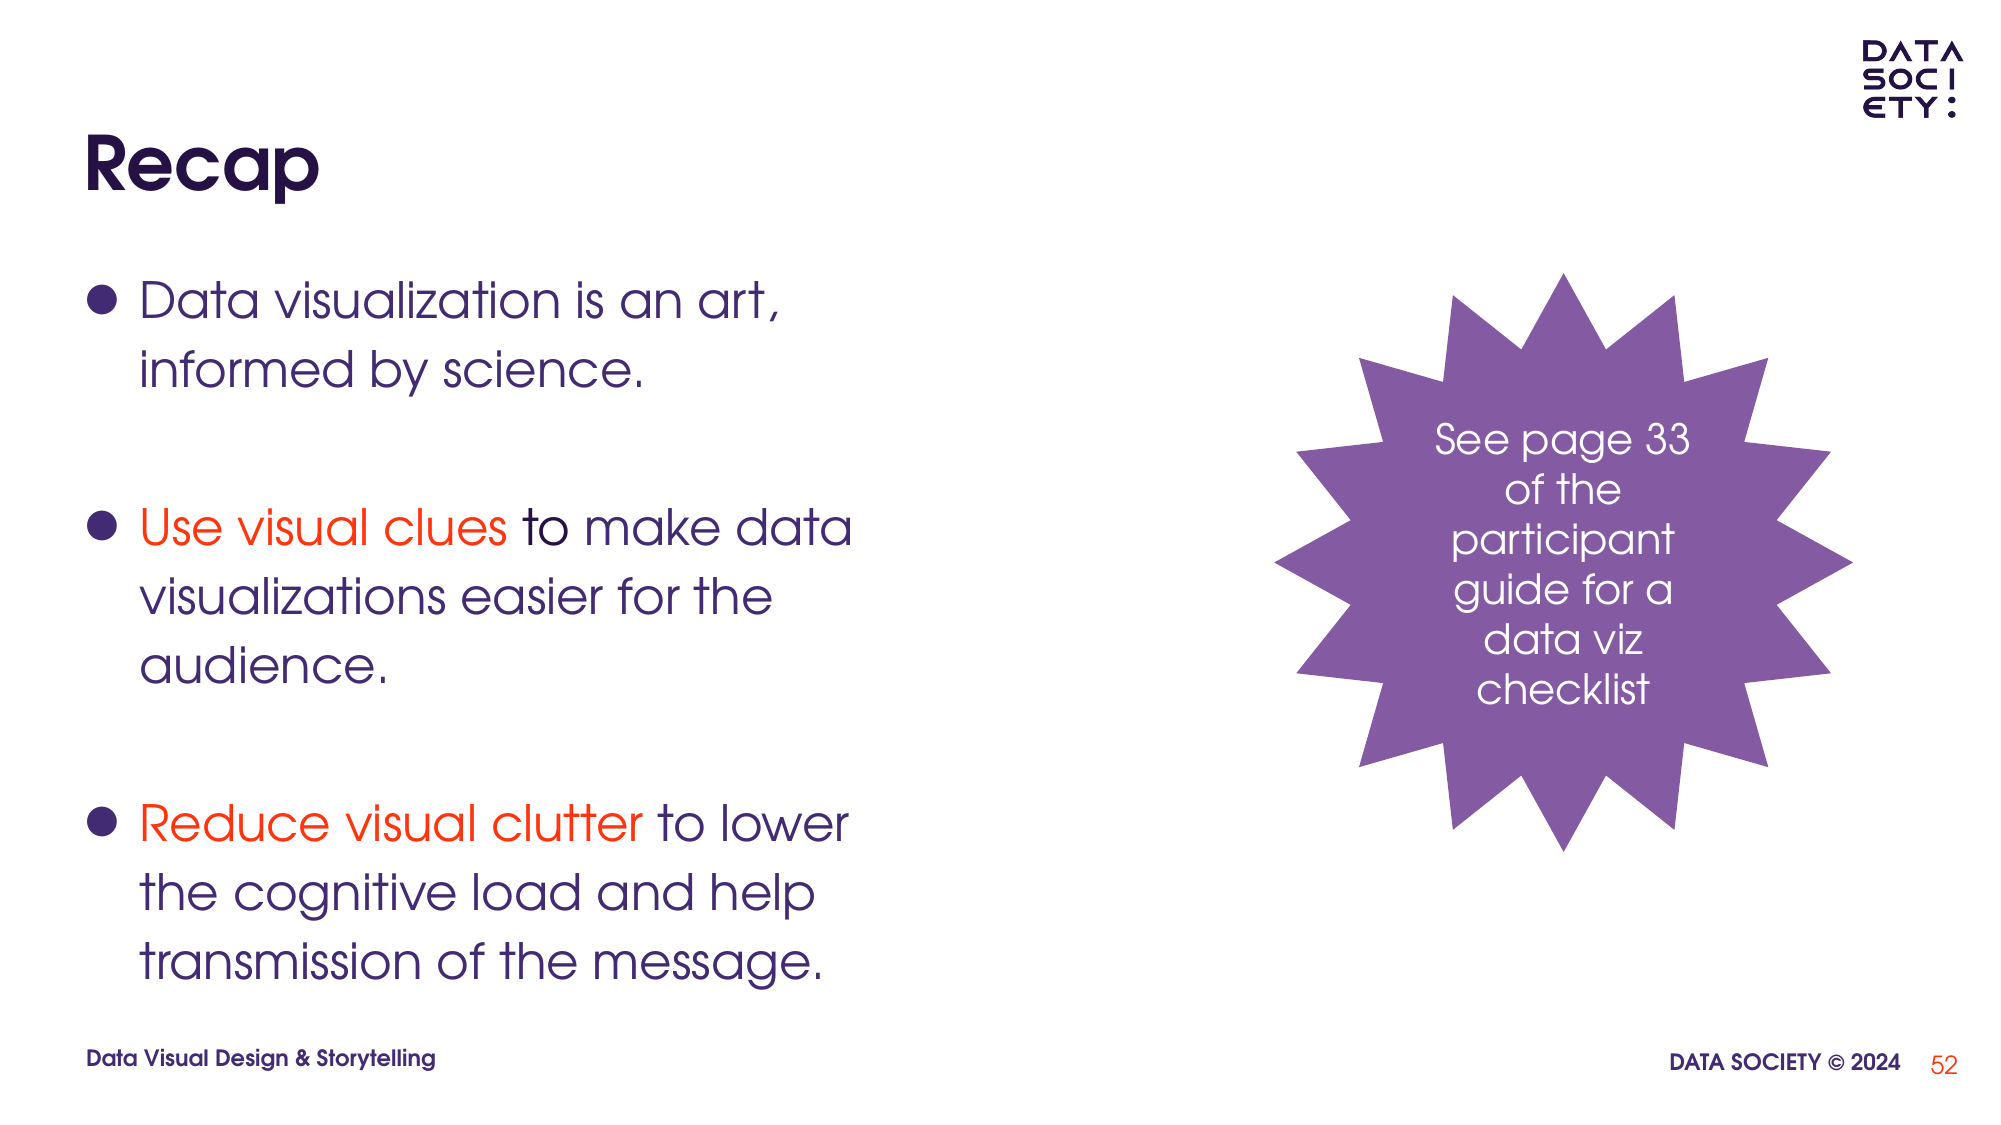

# Recap
Data visualization is an art, informed by science.

Use visual clues to make data visualizations easier for the audience.

Reduce visual clutter to lower the cognitive load and help transmission of the message.

See page 33 of the participant guide for a data viz checklist
52